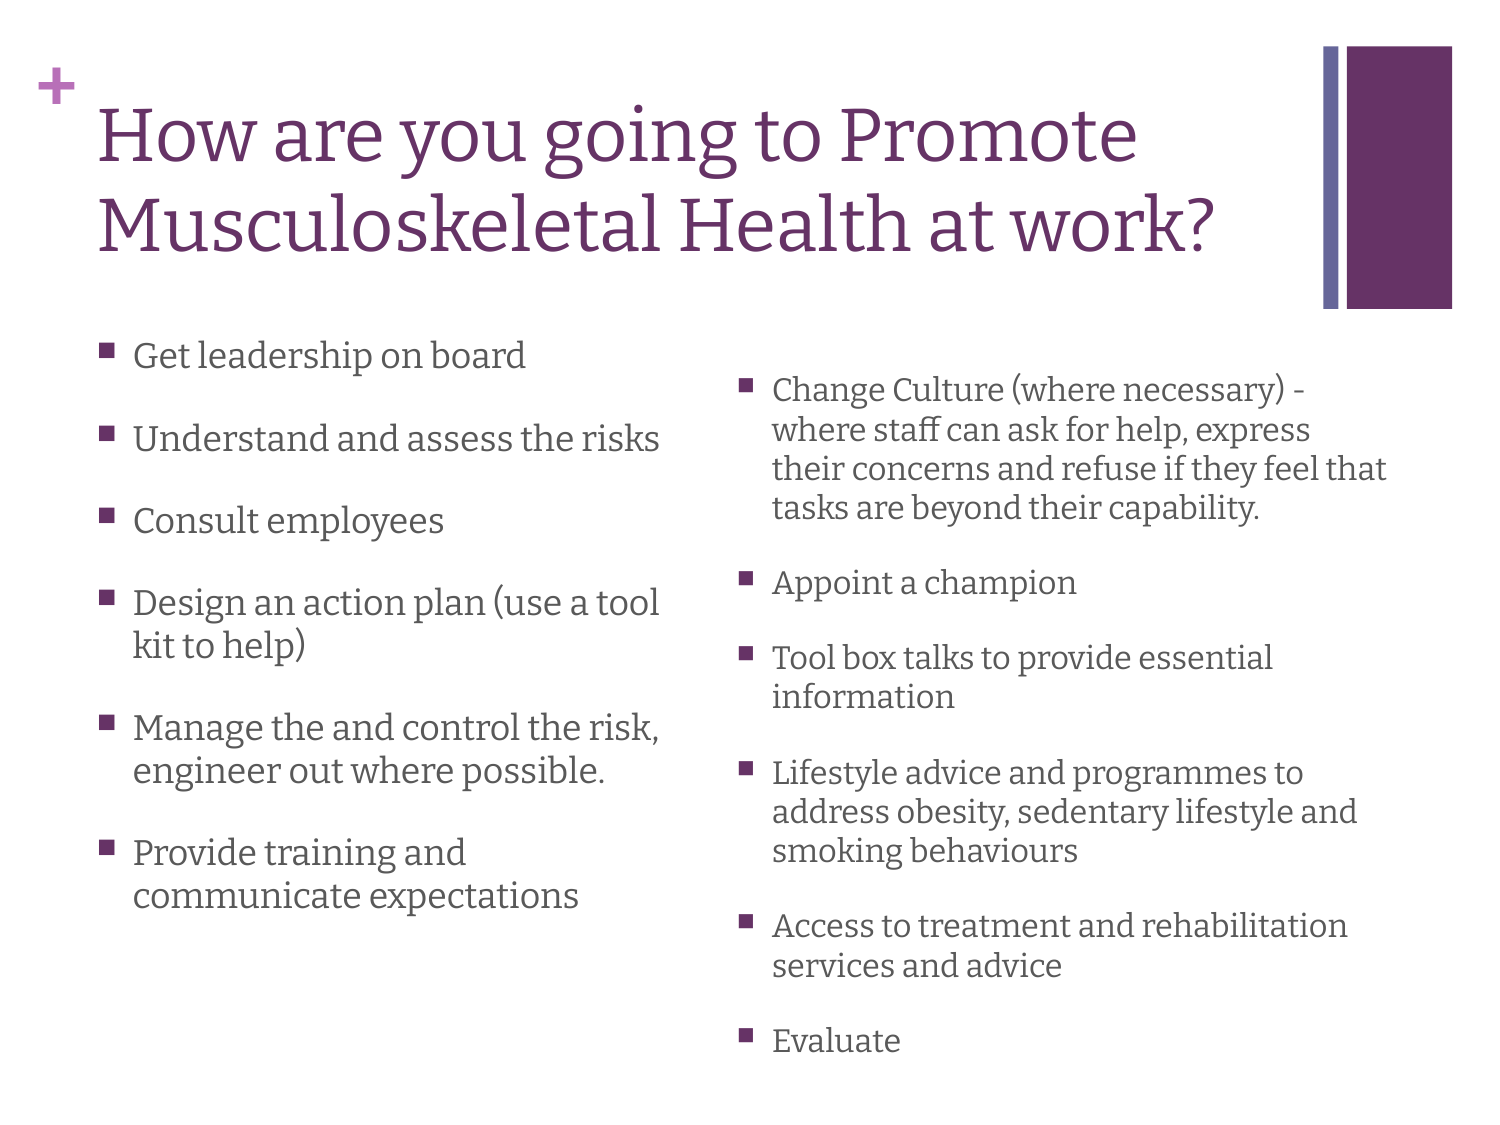

# How are you going to Promote Musculoskeletal Health at work?

Change Culture (where necessary) - where staff can ask for help, express their concerns and refuse if they feel that tasks are beyond their capability.
Appoint a champion
Tool box talks to provide essential information
Lifestyle advice and programmes to address obesity, sedentary lifestyle and smoking behaviours
Access to treatment and rehabilitation services and advice
Evaluate

Get leadership on board
Understand and assess the risks
Consult employees
Design an action plan (use a tool kit to help)
Manage the and control the risk, engineer out where possible.
Provide training and communicate expectations